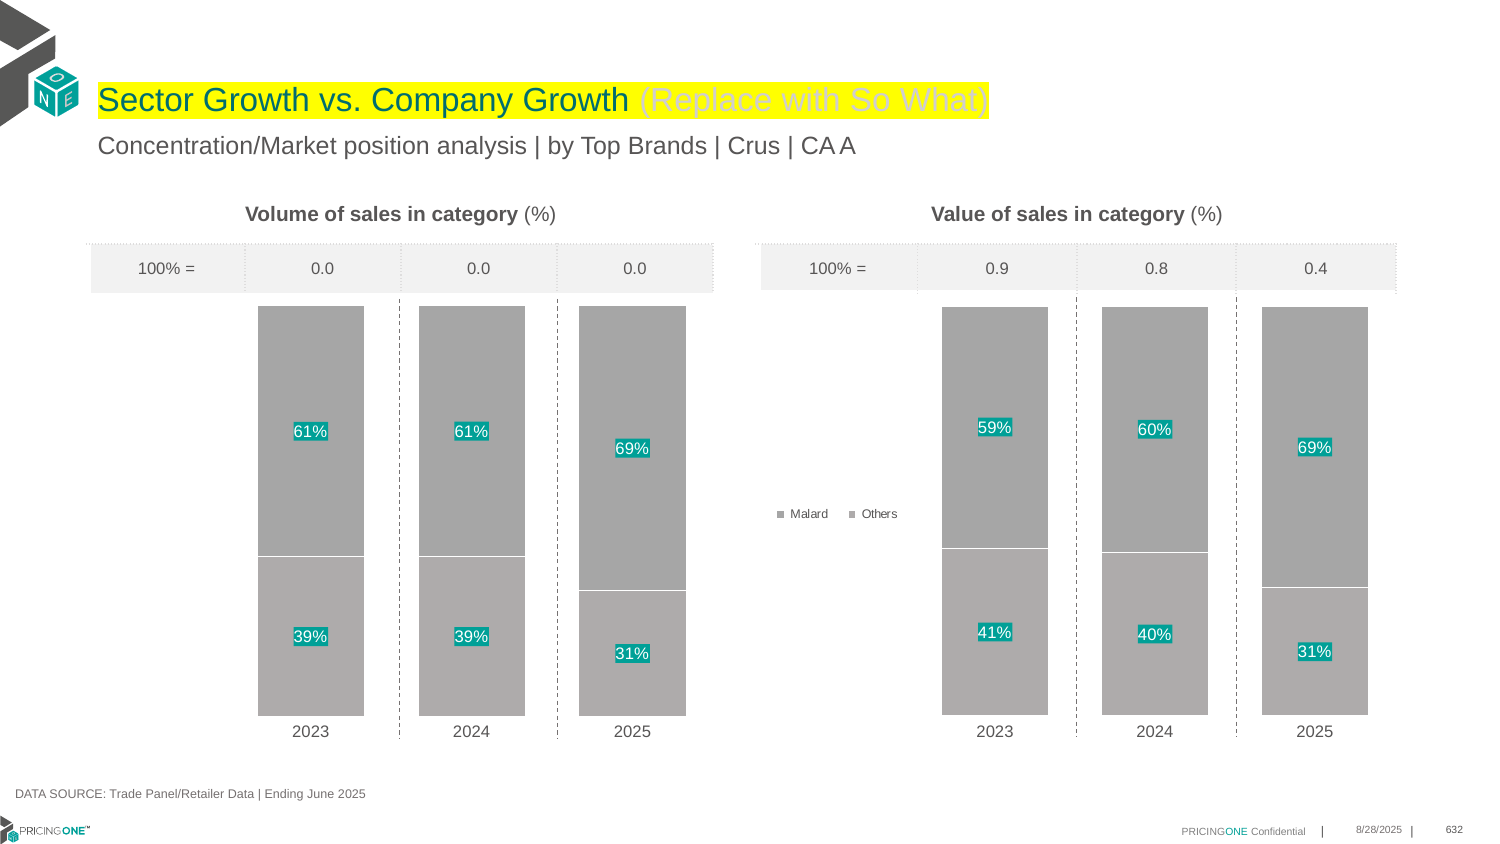

# Sector Growth vs. Company Growth (Replace with So What)
Concentration/Market position analysis | by Top Brands | Crus | CA A
| Volume of sales in category (%) |  |  |  |
| --- | --- | --- | --- |
| 100% = | 0.0 | 0.0 | 0.0 |
| Value of sales in category (%) |  |  |  |
| --- | --- | --- | --- |
| 100% = | 0.9 | 0.8 | 0.4 |

### Chart

| Category | Others | Malard |
|---|---|---|
| 2023 | 0.3877005347593583 | 0.6122994652406417 |
| 2024 | 0.38802799903451607 | 0.611972000965484 |
| 2025 | 0.3055242390078918 | 0.6944757609921083 |

### Chart

| Category | Others | Malard |
|---|---|---|
| 2023 | 0.4093202173406951 | 0.5906797826593049 |
| 2024 | 0.3989668412708937 | 0.6010331587291062 |
| 2025 | 0.3121752523229508 | 0.6878247476770492 |
DATA SOURCE: Trade Panel/Retailer Data | Ending June 2025

8/28/2025
632